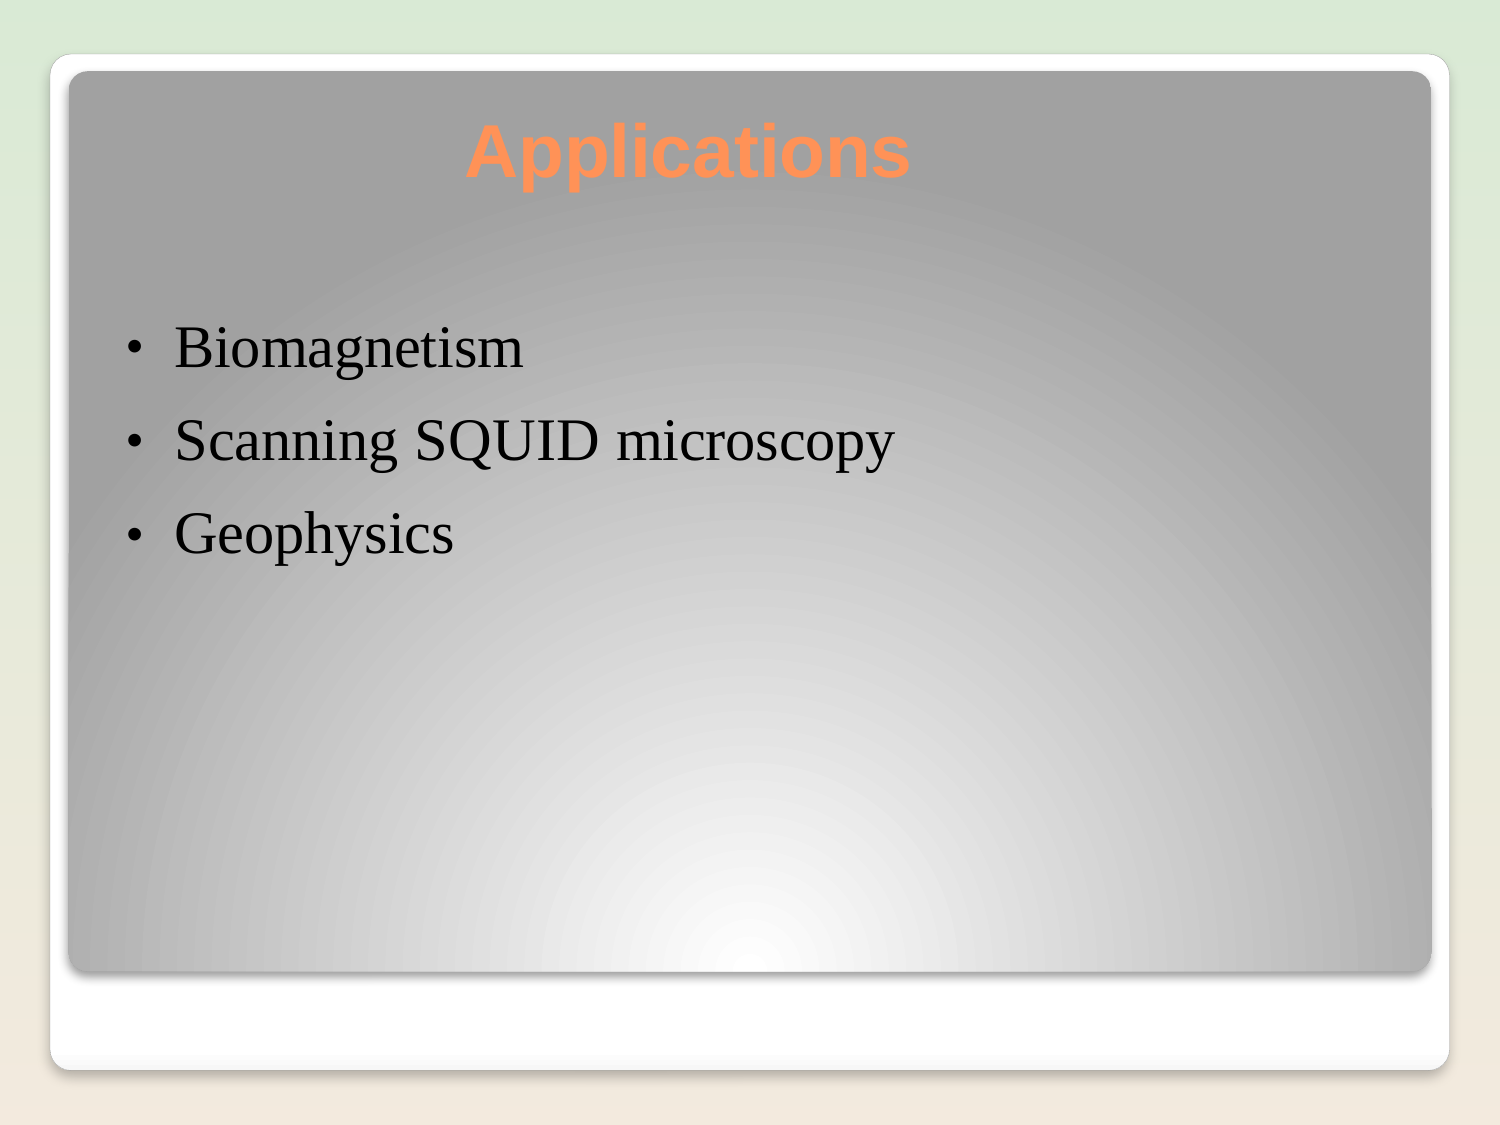

# Applications
Biomagnetism
Scanning SQUID microscopy Geophysics
●
●
●